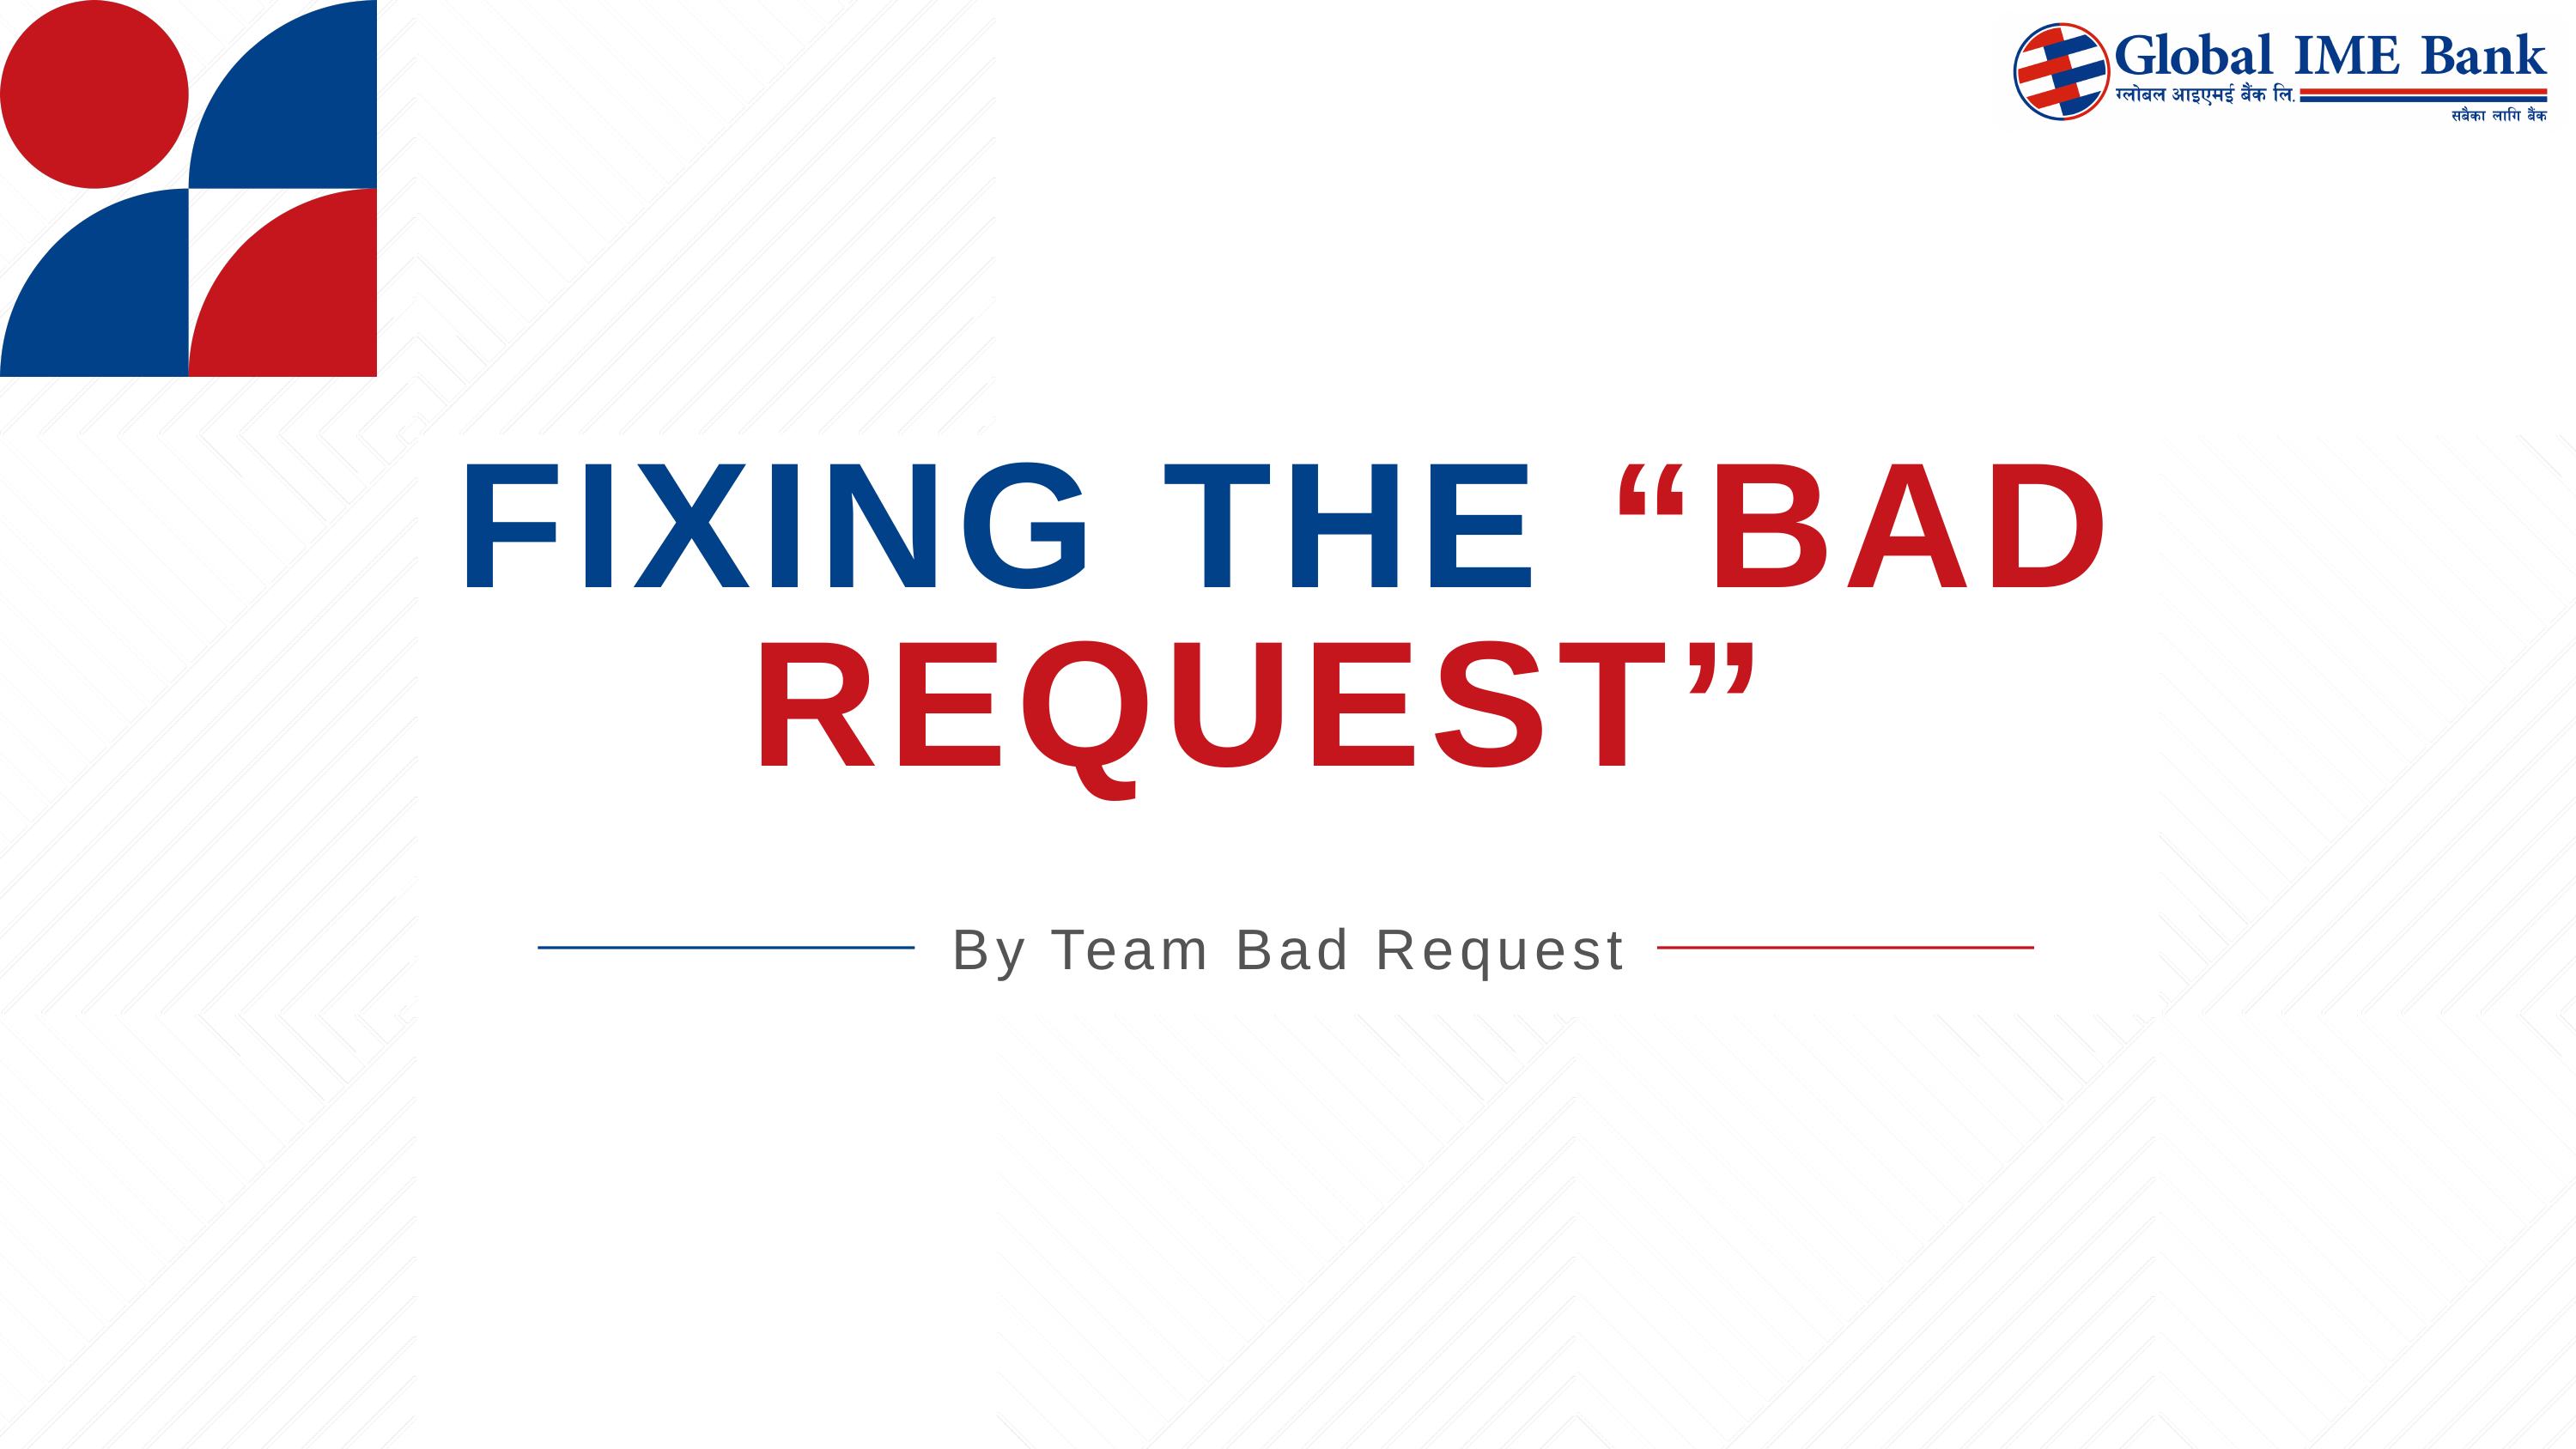

FIXING THE “BAD REQUEST”
By Team Bad Request